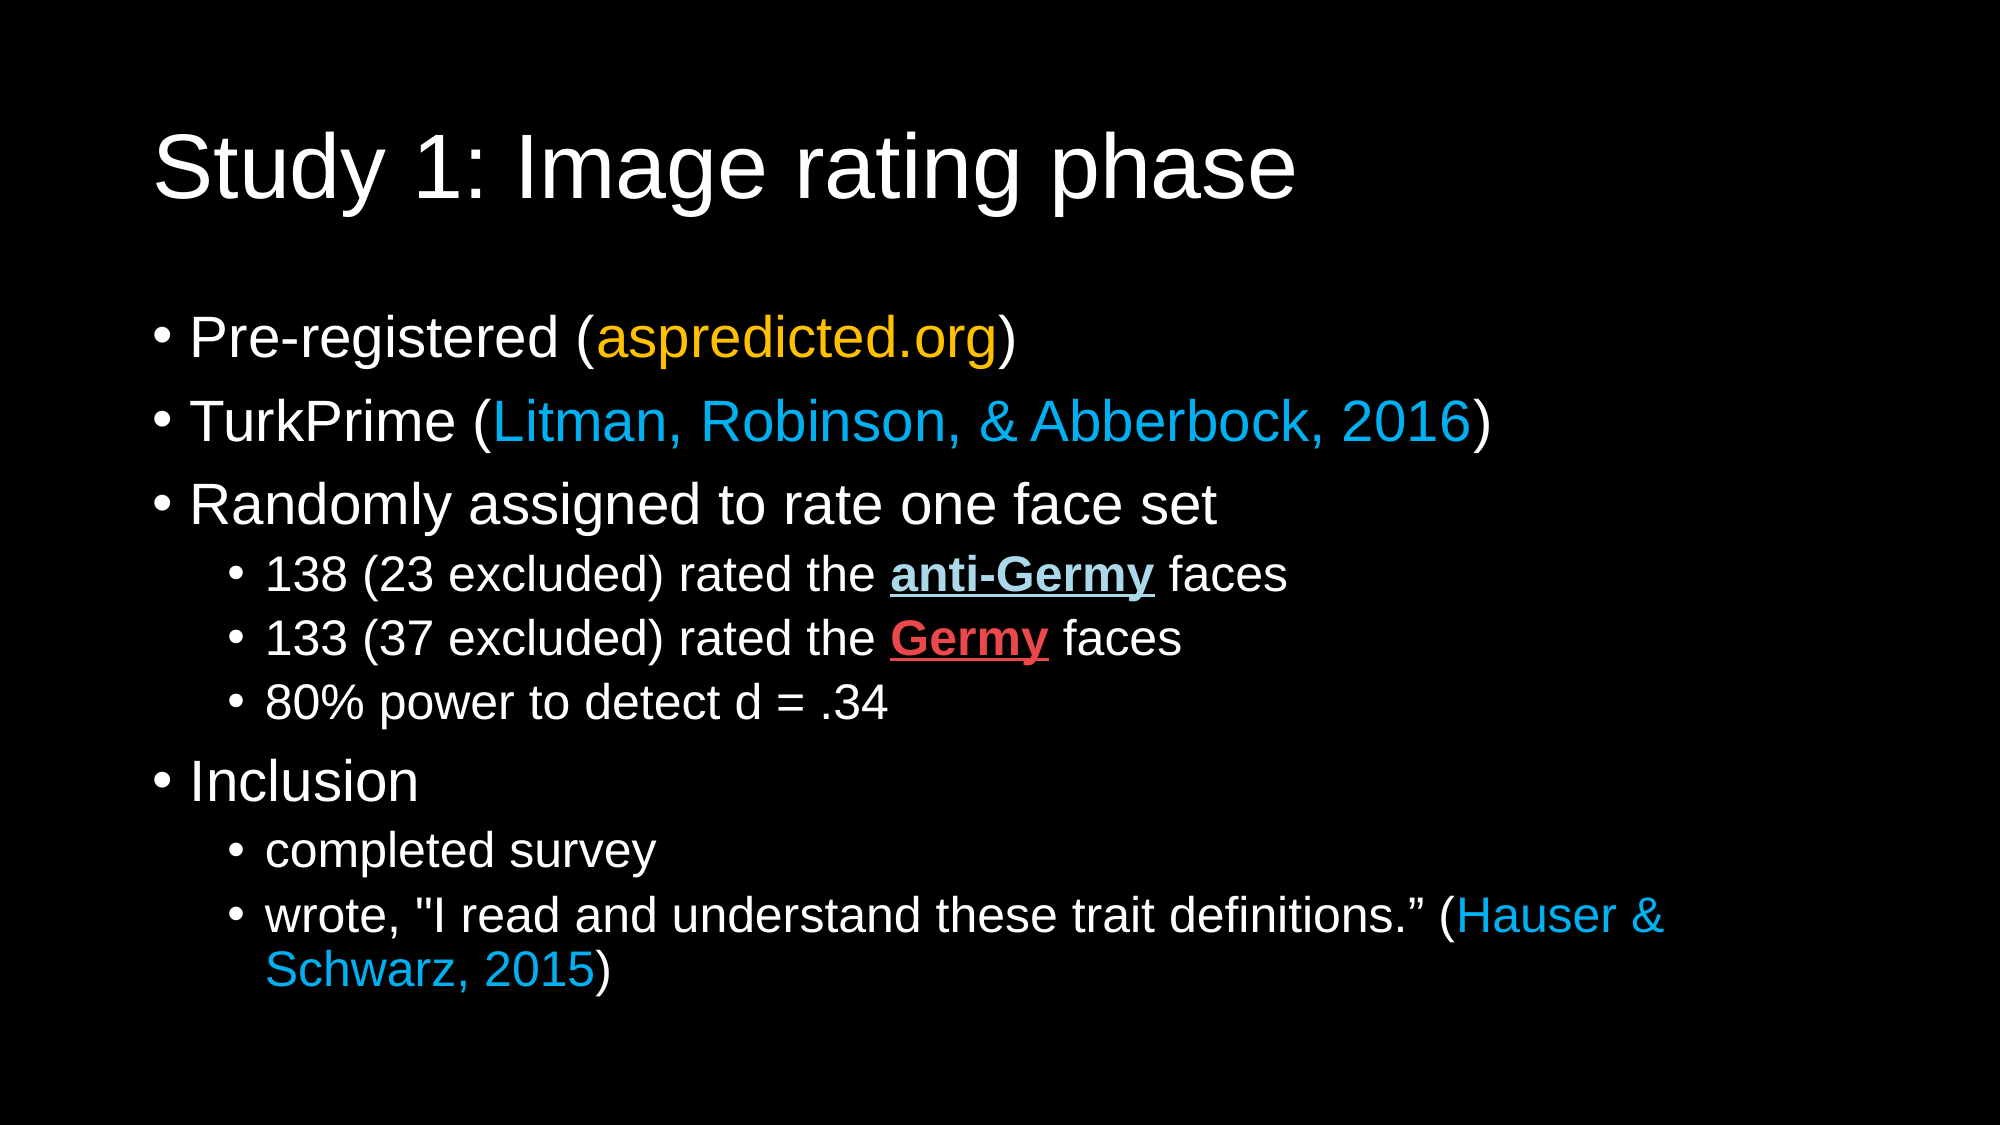

# Study 1: Image rating phase
Pre-registered (aspredicted.org)
TurkPrime (Litman, Robinson, & Abberbock, 2016)
Randomly assigned to rate one face set
138 (23 excluded) rated the anti-Germy faces
133 (37 excluded) rated the Germy faces
80% power to detect d = .34
Inclusion
completed survey
wrote, "I read and understand these trait definitions.” (Hauser & Schwarz, 2015)